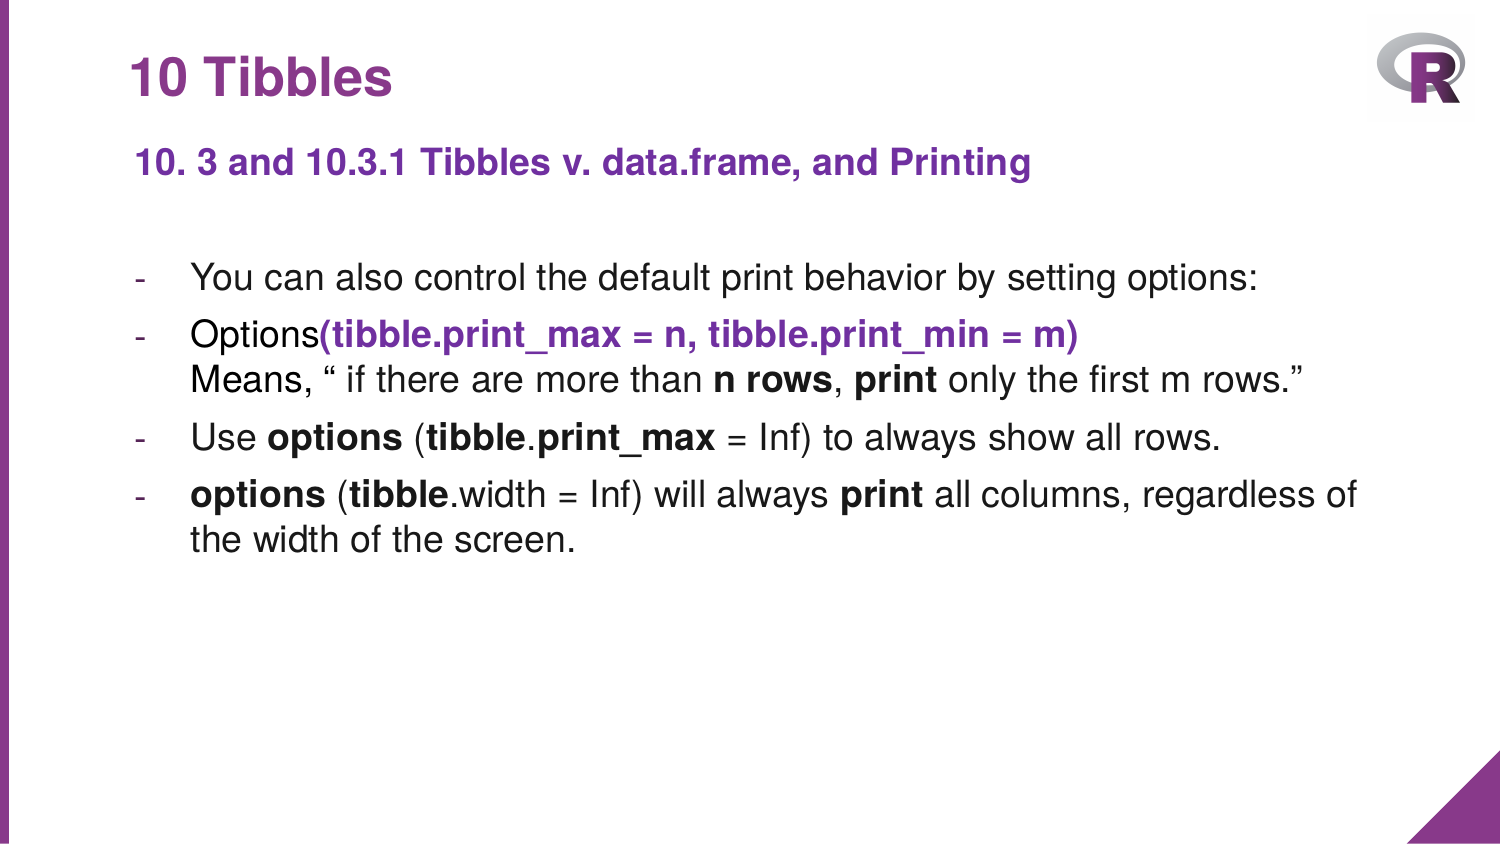

# 10 Tibbles
10. 3 and 10.3.1 Tibbles v. data.frame, and Printing

You can also control the default print behavior by setting options:
Options(tibble.print_max = n, tibble.print_min = m)
Means, “ if there are more than n rows, print only the first m rows.”
Use options (tibble.print_max = Inf) to always show all rows.
options (tibble.width = Inf) will always print all columns, regardless of the width of the screen.